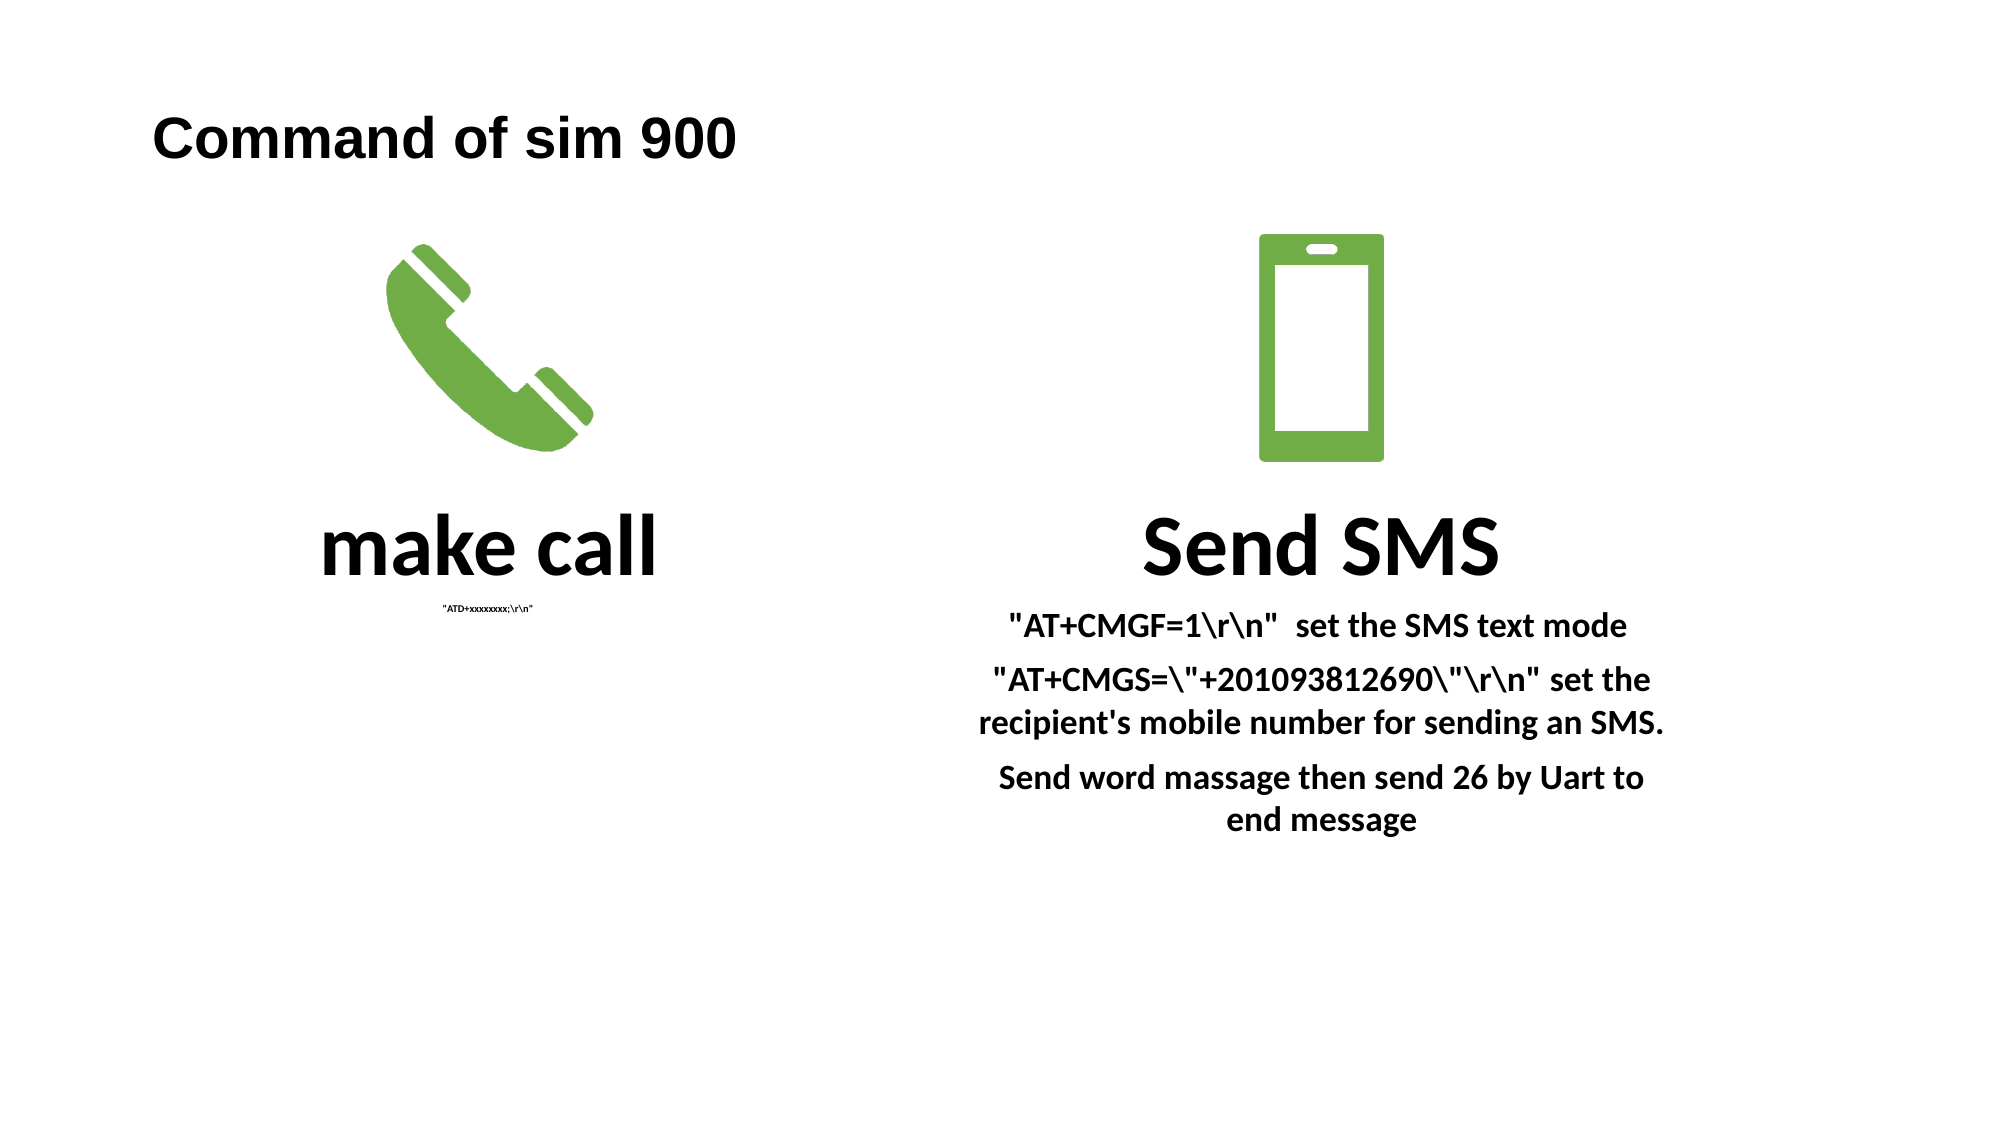

# Command of sim 900
make call
"ATD+xxxxxxxx;\r\n"
Send SMS
"AT+CMGF=1\r\n"  set the SMS text mode
"AT+CMGS=\"+201093812690\"\r\n" set the recipient's mobile number for sending an SMS.
Send word massage then send 26 by Uart to end message